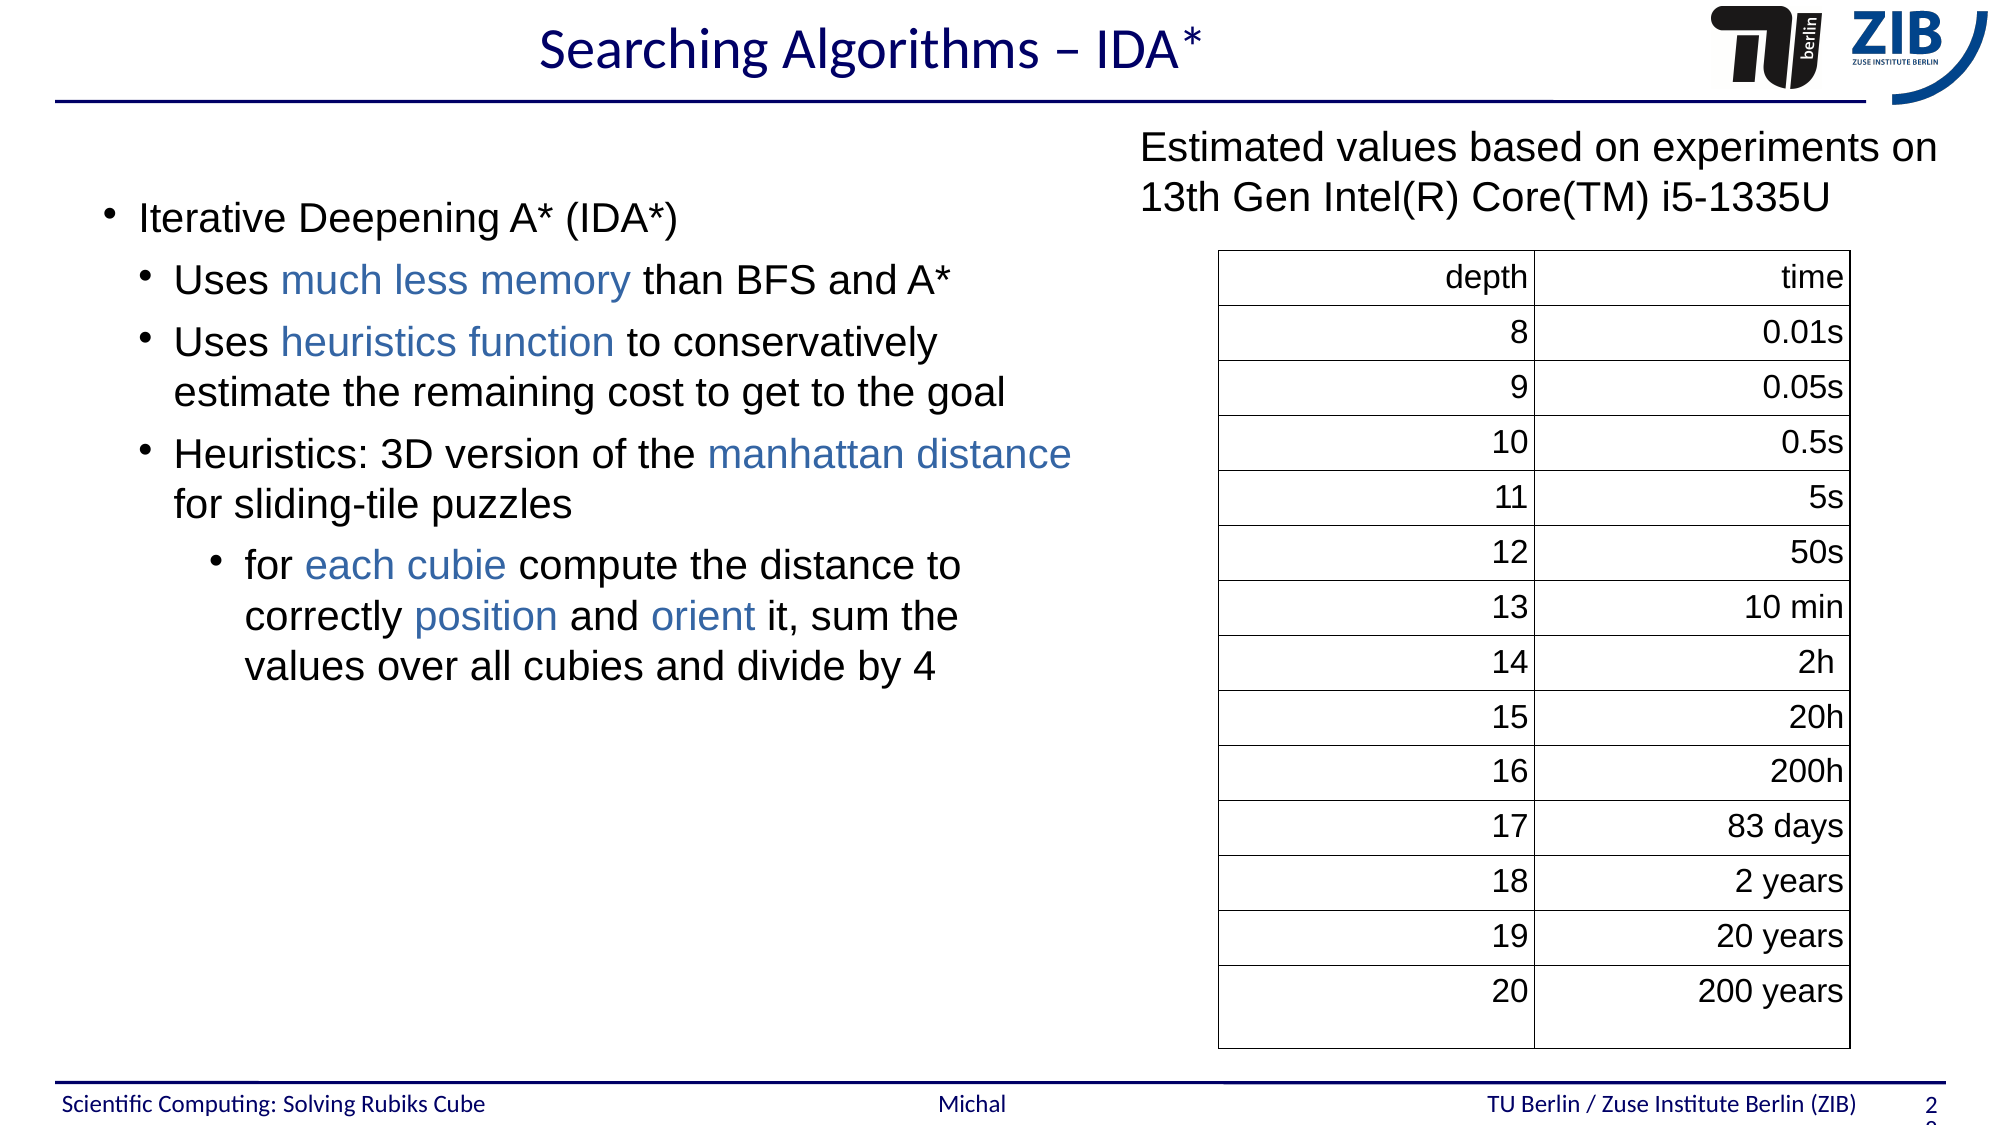

# Searching Algorithms – IDA*
Estimated values based on experiments on
13th Gen Intel(R) Core(TM) i5-1335U

Iterative Deepening A* (IDA*)
Uses much less memory than BFS and A*
Uses heuristics function to conservatively estimate the remaining cost to get to the goal
Heuristics: 3D version of the manhattan distance for sliding-tile puzzles
for each cubie compute the distance to correctly position and orient it, sum the values over all cubies and divide by 4
| depth | time |
| --- | --- |
| 8 | 0.01s |
| 9 | 0.05s |
| 10 | 0.5s |
| 11 | 5s |
| 12 | 50s |
| 13 | 10 min |
| 14 | 2h |
| 15 | 20h |
| 16 | 200h |
| 17 | 83 days |
| 18 | 2 years |
| 19 | 20 years |
| 20 | 200 years |
Scientific Computing: Solving Rubiks Cube                                                                               Michal                                                                                    TU Berlin / Zuse Institute Berlin (ZIB)
28